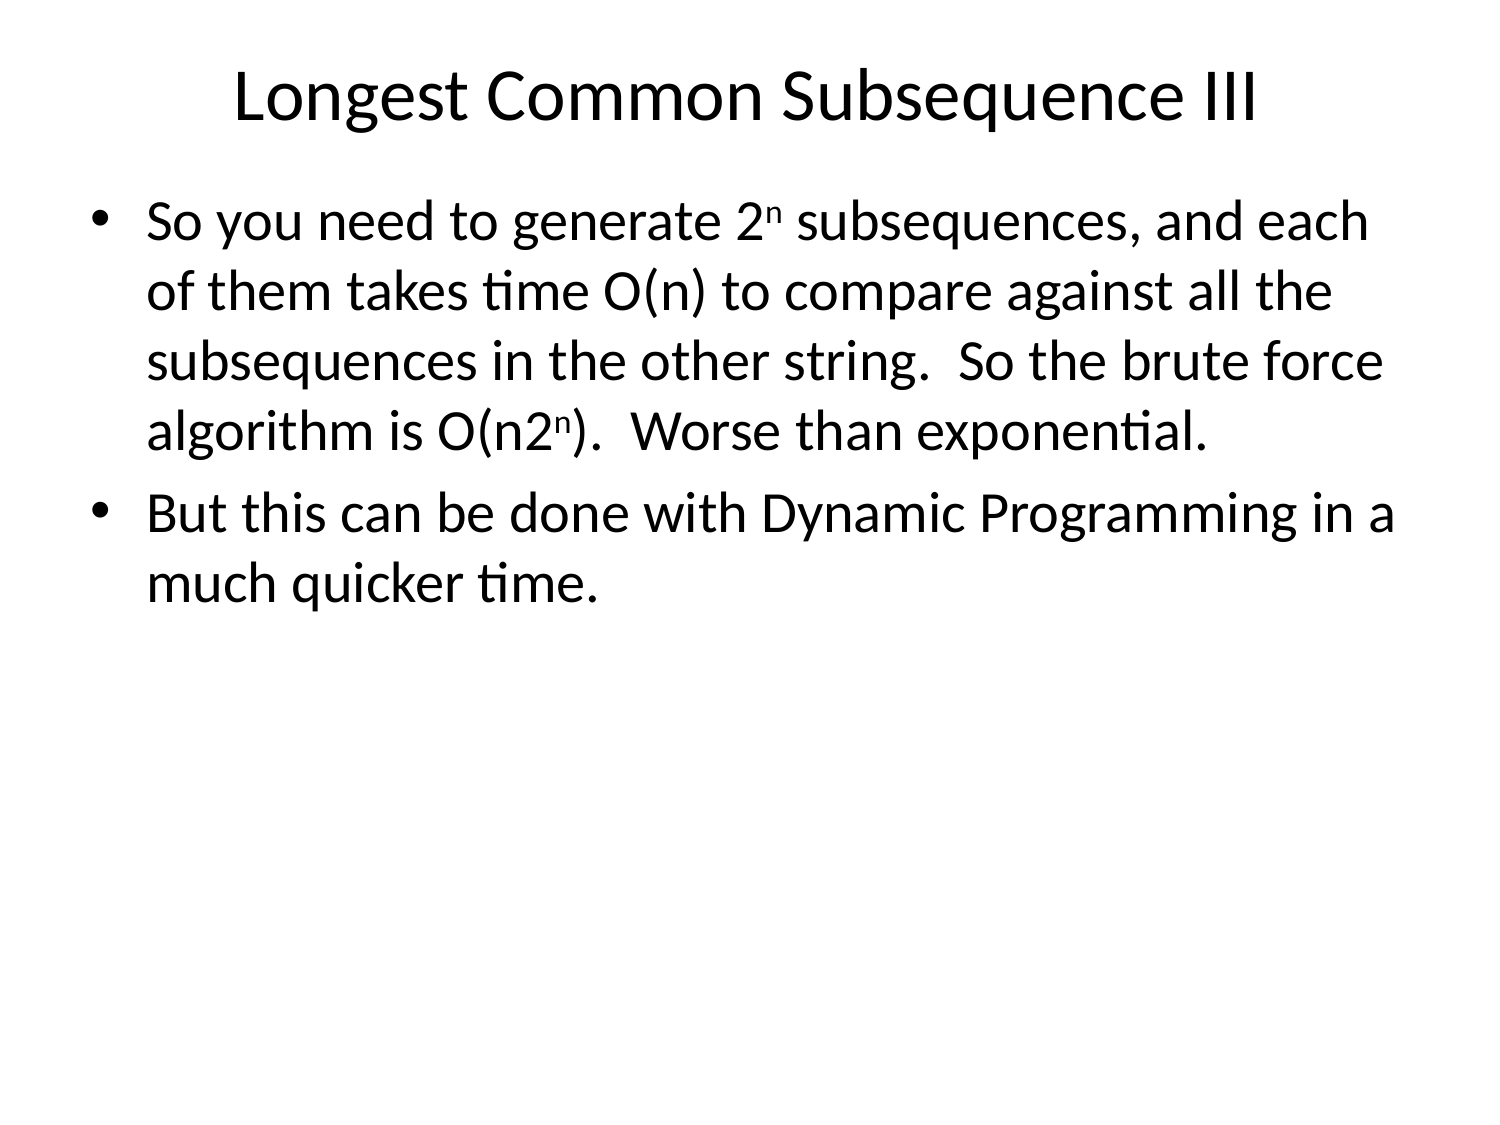

# Longest Common Subsequence III
So you need to generate 2n subsequences, and each of them takes time O(n) to compare against all the subsequences in the other string.  So the brute force algorithm is O(n2n).  Worse than exponential.
But this can be done with Dynamic Programming in a much quicker time.